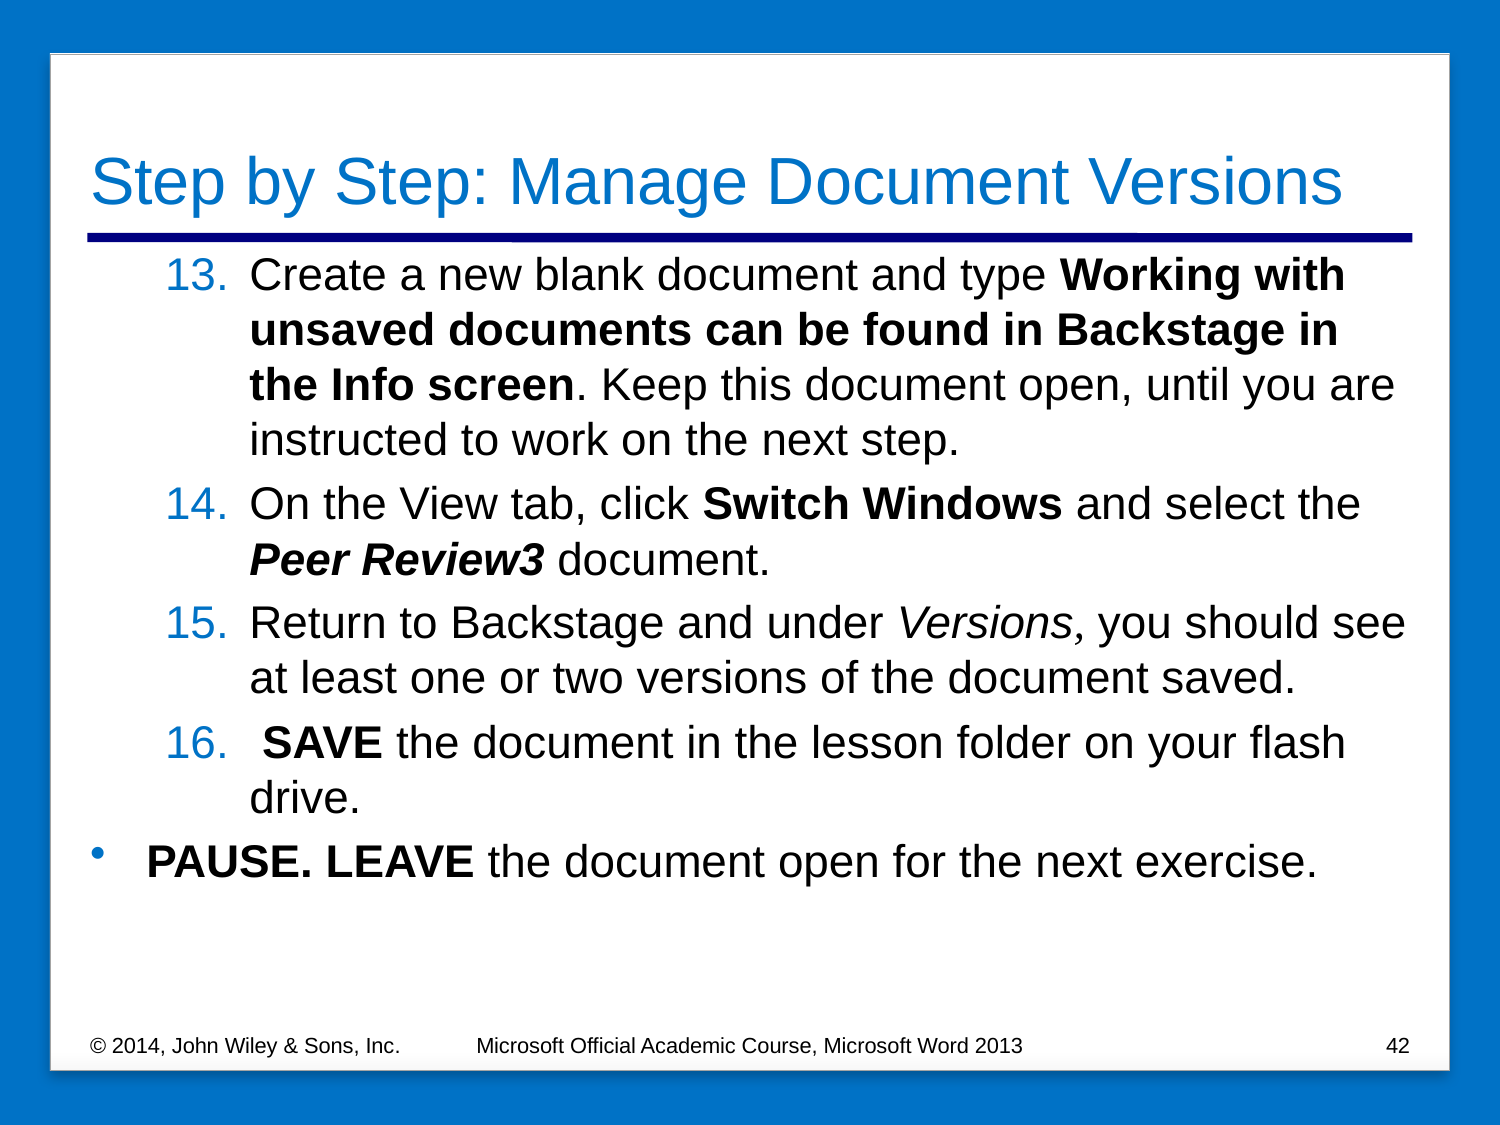

# Step by Step: Manage Document Versions
Create a new blank document and type Working with unsaved documents can be found in Backstage in the Info screen. Keep this document open, until you are instructed to work on the next step.
On the View tab, click Switch Windows and select the Peer Review3 document.
Return to Backstage and under Versions, you should see at least one or two versions of the document saved.
 SAVE the document in the lesson folder on your flash drive.
PAUSE. LEAVE the document open for the next exercise.
© 2014, John Wiley & Sons, Inc.
Microsoft Official Academic Course, Microsoft Word 2013
42